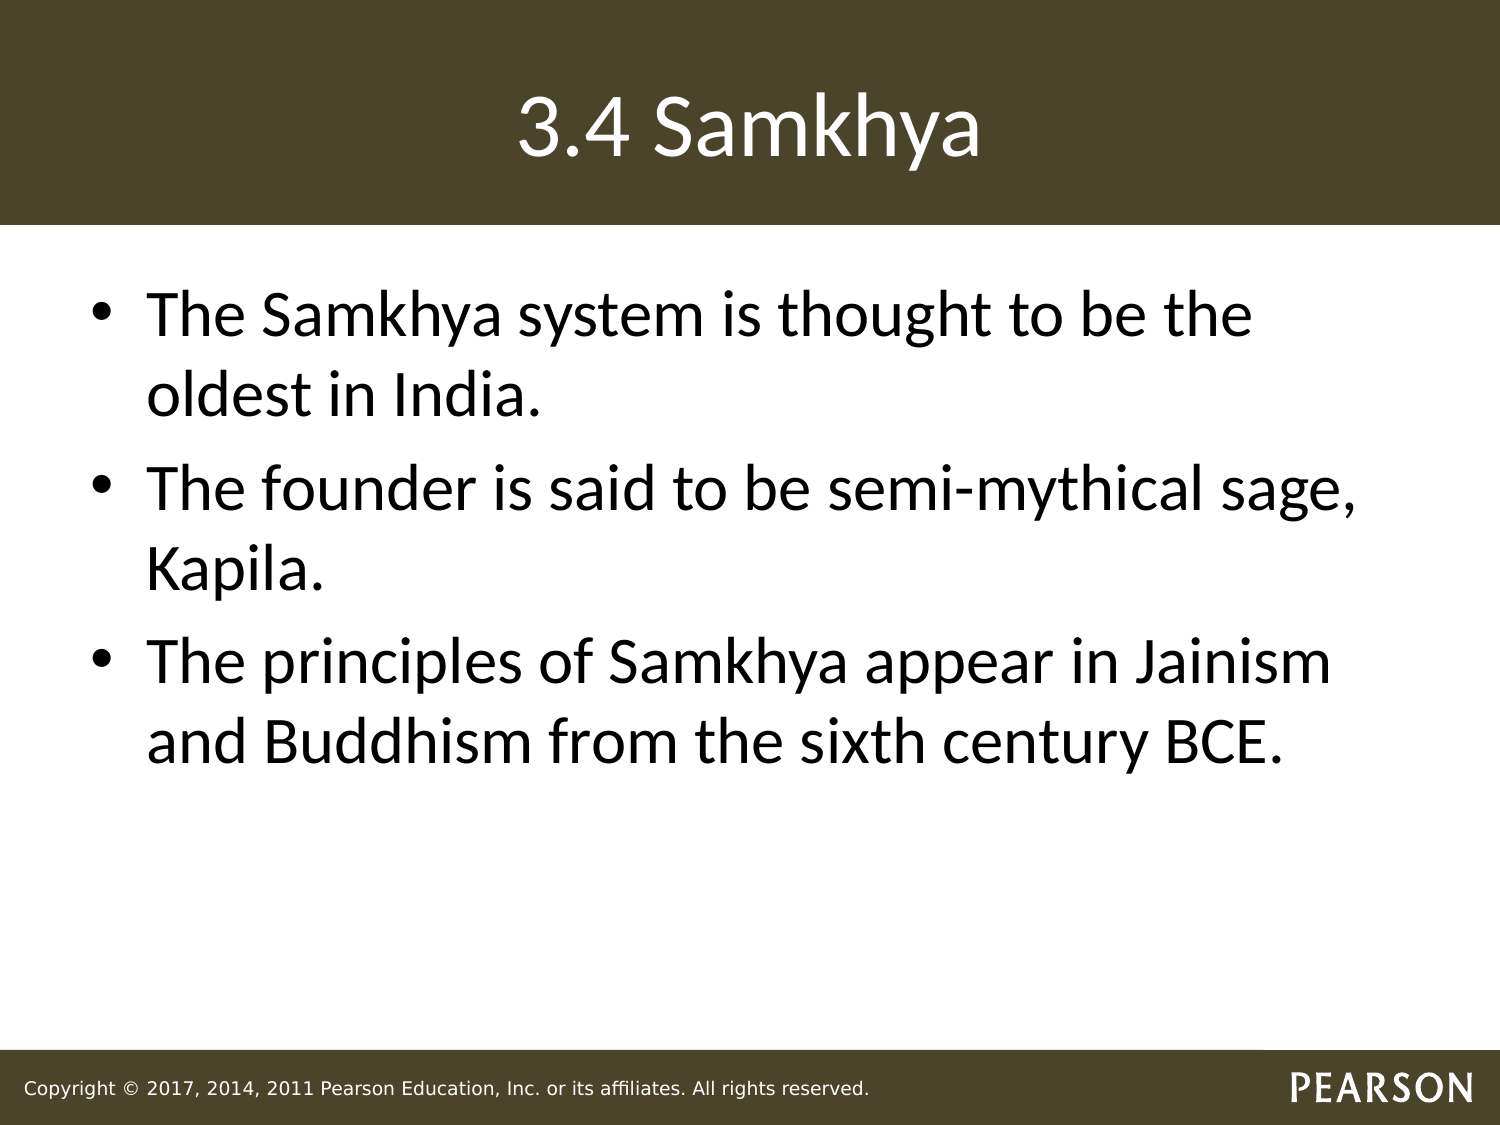

# 3.4 Samkhya
The Samkhya system is thought to be the oldest in India.
The founder is said to be semi-mythical sage, Kapila.
The principles of Samkhya appear in Jainism and Buddhism from the sixth century BCE.